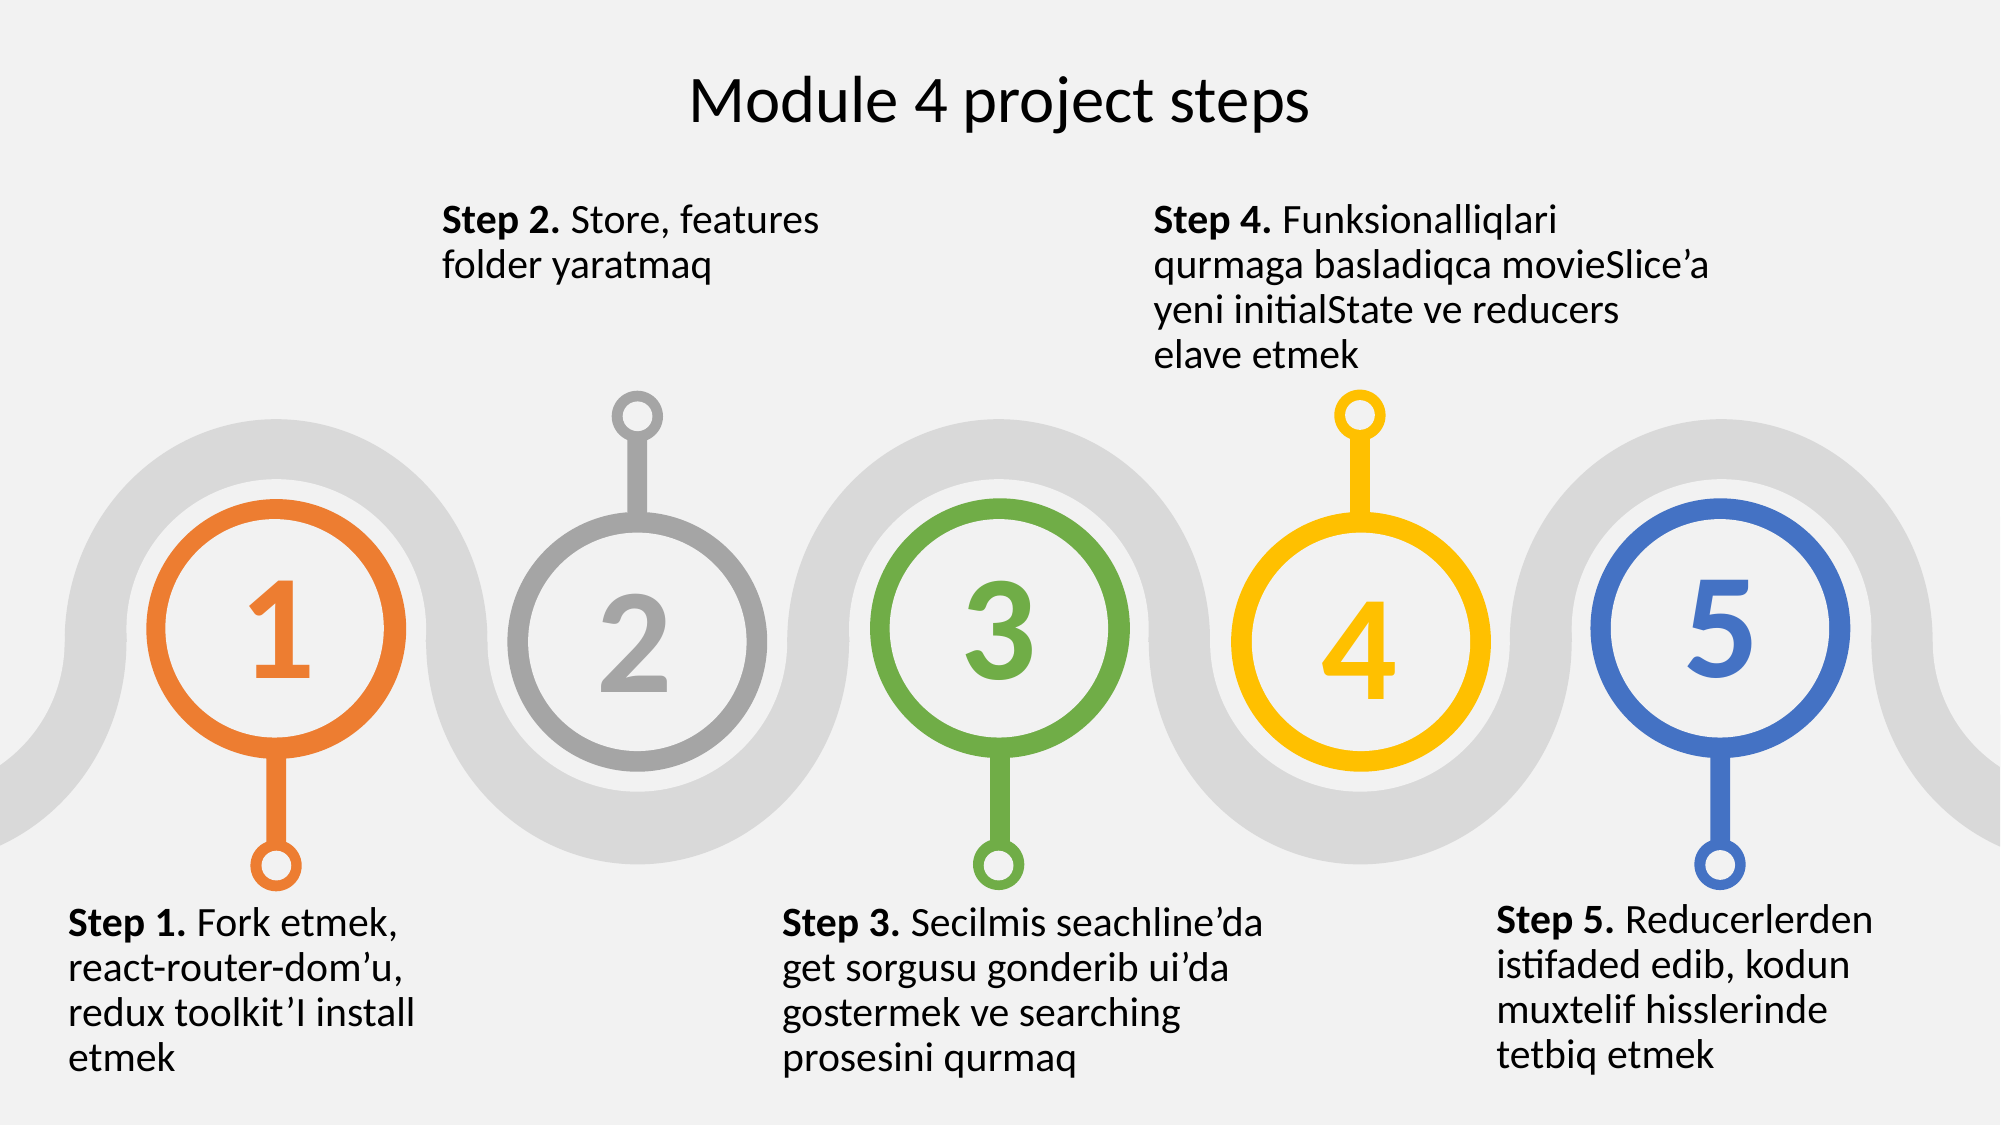

# Module 4 project steps
Step 2. Store, features folder yaratmaq
Step 4. Funksionalliqlari qurmaga basladiqca movieSlice’a yeni initialState ve reducers elave etmek

5
1
3
2
4
Step 5. Reducerlerden istifaded edib, kodun muxtelif hisslerinde tetbiq etmek
Step 3. Secilmis seachline’da get sorgusu gonderib ui’da gostermek ve searching prosesini qurmaq
Step 1. Fork etmek, react-router-dom’u, redux toolkit’I install etmek